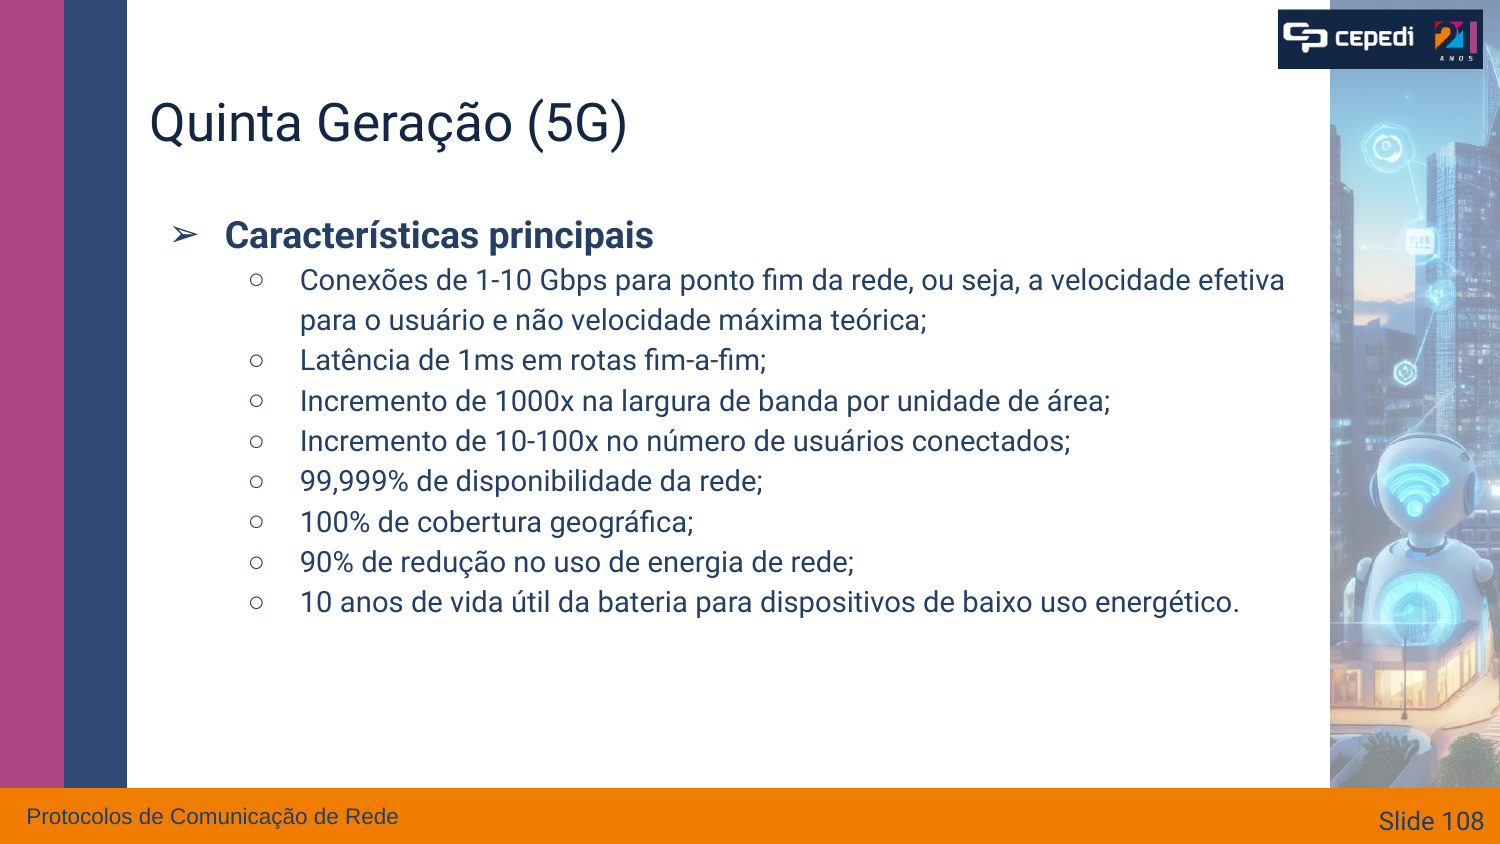

# Quinta Geração (5G)
Características principais
Conexões de 1-10 Gbps para ponto fim da rede, ou seja, a velocidade efetiva para o usuário e não velocidade máxima teórica;
Latência de 1ms em rotas fim-a-fim;
Incremento de 1000x na largura de banda por unidade de área;
Incremento de 10-100x no número de usuários conectados;
99,999% de disponibilidade da rede;
100% de cobertura geográfica;
90% de redução no uso de energia de rede;
10 anos de vida útil da bateria para dispositivos de baixo uso energético.
Protocolos de Comunicação de Rede
Slide 108